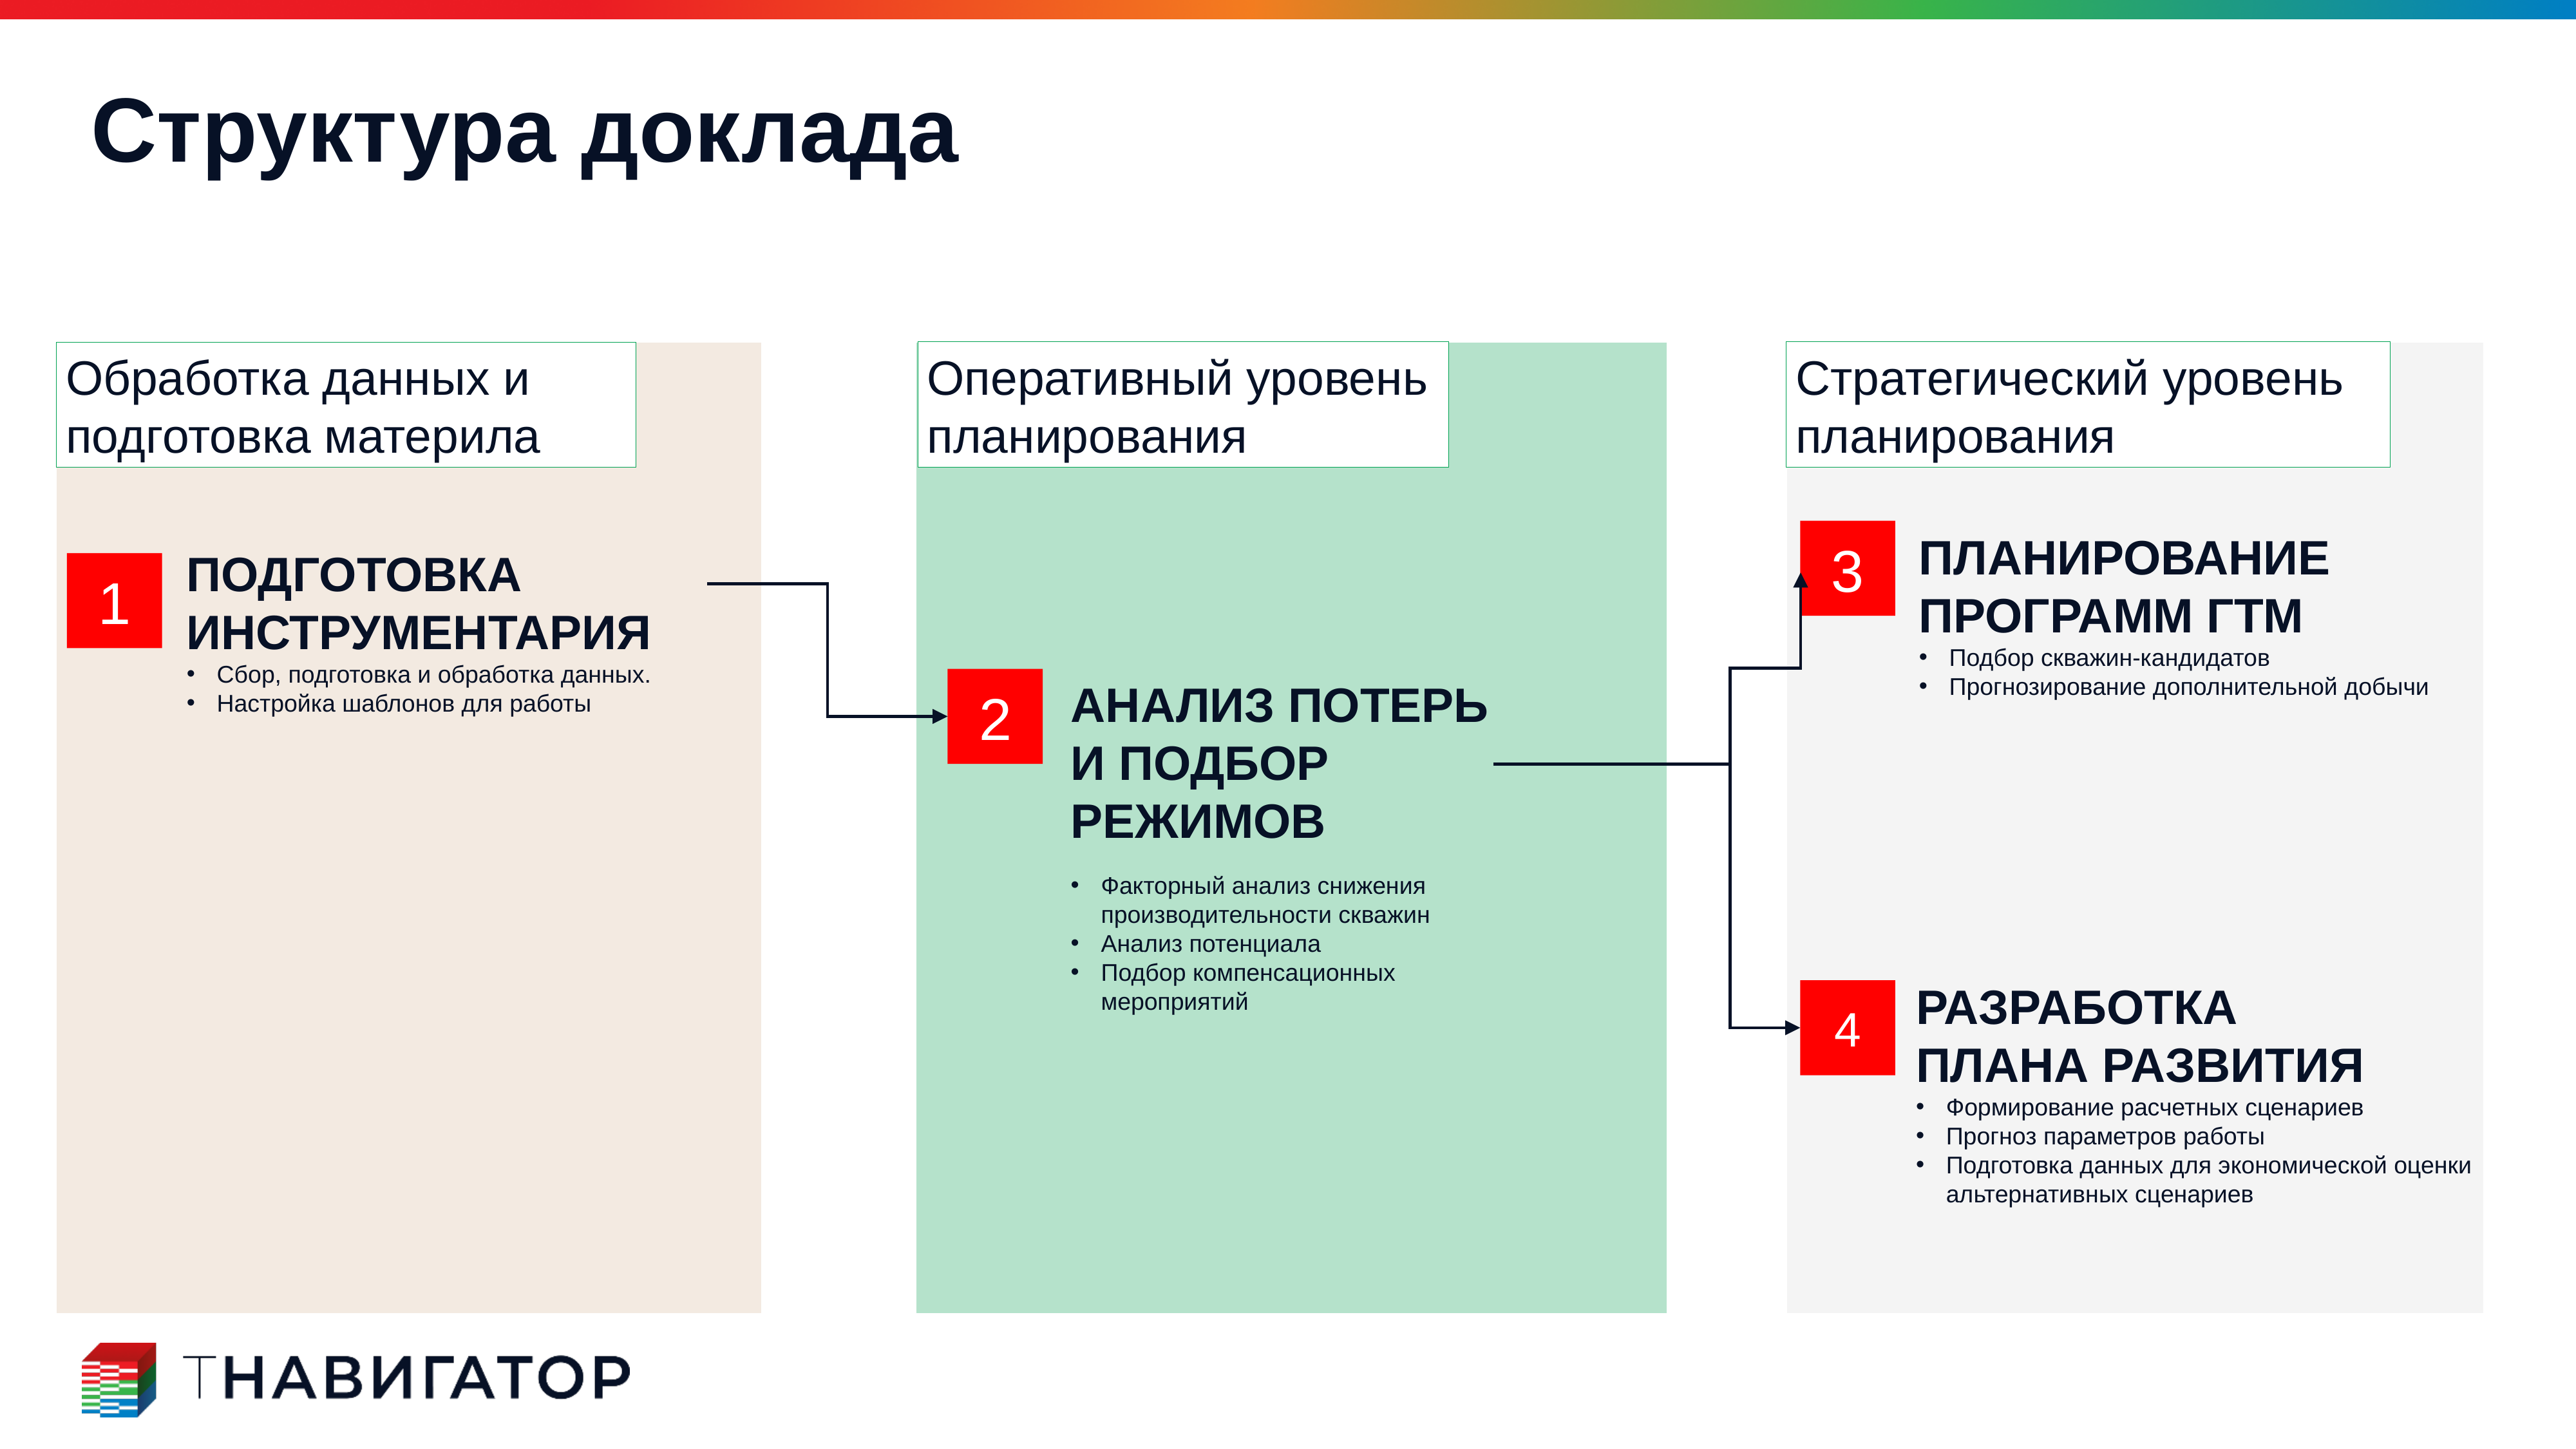

# Структура доклада

Оперативный уровень планирования

Стратегический уровень планирования
Обработка данных и подготовка материла
3
ПЛАНИРОВАНИЕ ПРОГРАММ ГТМ
Подбор скважин-кандидатов
Прогнозирование дополнительной добычи

ПОДГОТОВКА ИНСТРУМЕНТАРИЯ
Сбор, подготовка и обработка данных.
Настройка шаблонов для работы

1
2
АНАЛИЗ ПОТЕРЬ И ПОДБОР РЕЖИМОВ

Факторный анализ снижения производительности скважин
Анализ потенциала
Подбор компенсационных мероприятий
РАЗРАБОТКА
ПЛАНА РАЗВИТИЯ
Формирование расчетных сценариев
Прогноз параметров работы
Подготовка данных для экономической оценки альтернативных сценариев
4